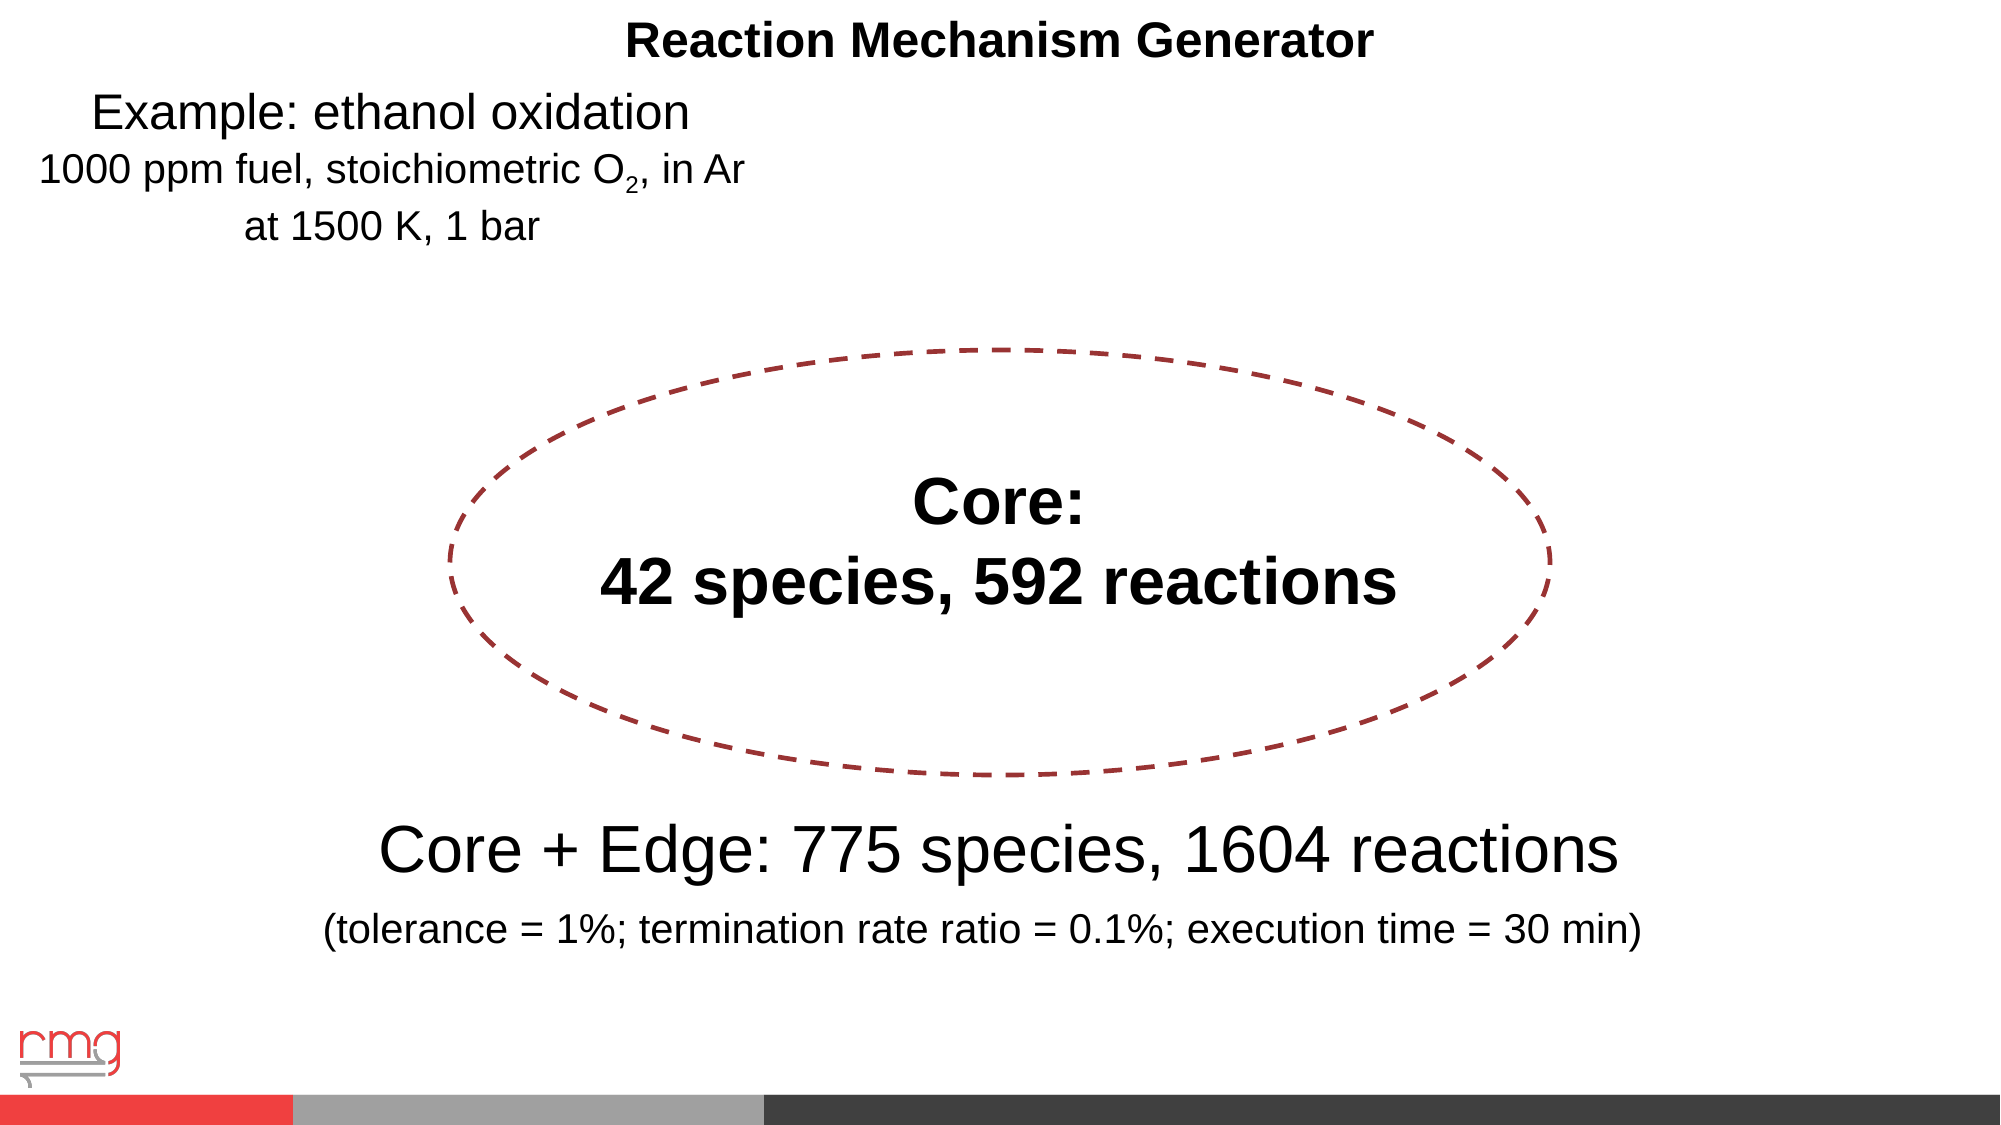

Reaction Mechanism Generator
Example: ethanol oxidation
1000 ppm fuel, stoichiometric O2, in Ar
at 1500 K, 1 bar

Core:
42 species, 592 reactions
Core + Edge: 775 species, 1604 reactions
(tolerance = 1%; termination rate ratio = 0.1%; execution time = 30 min)